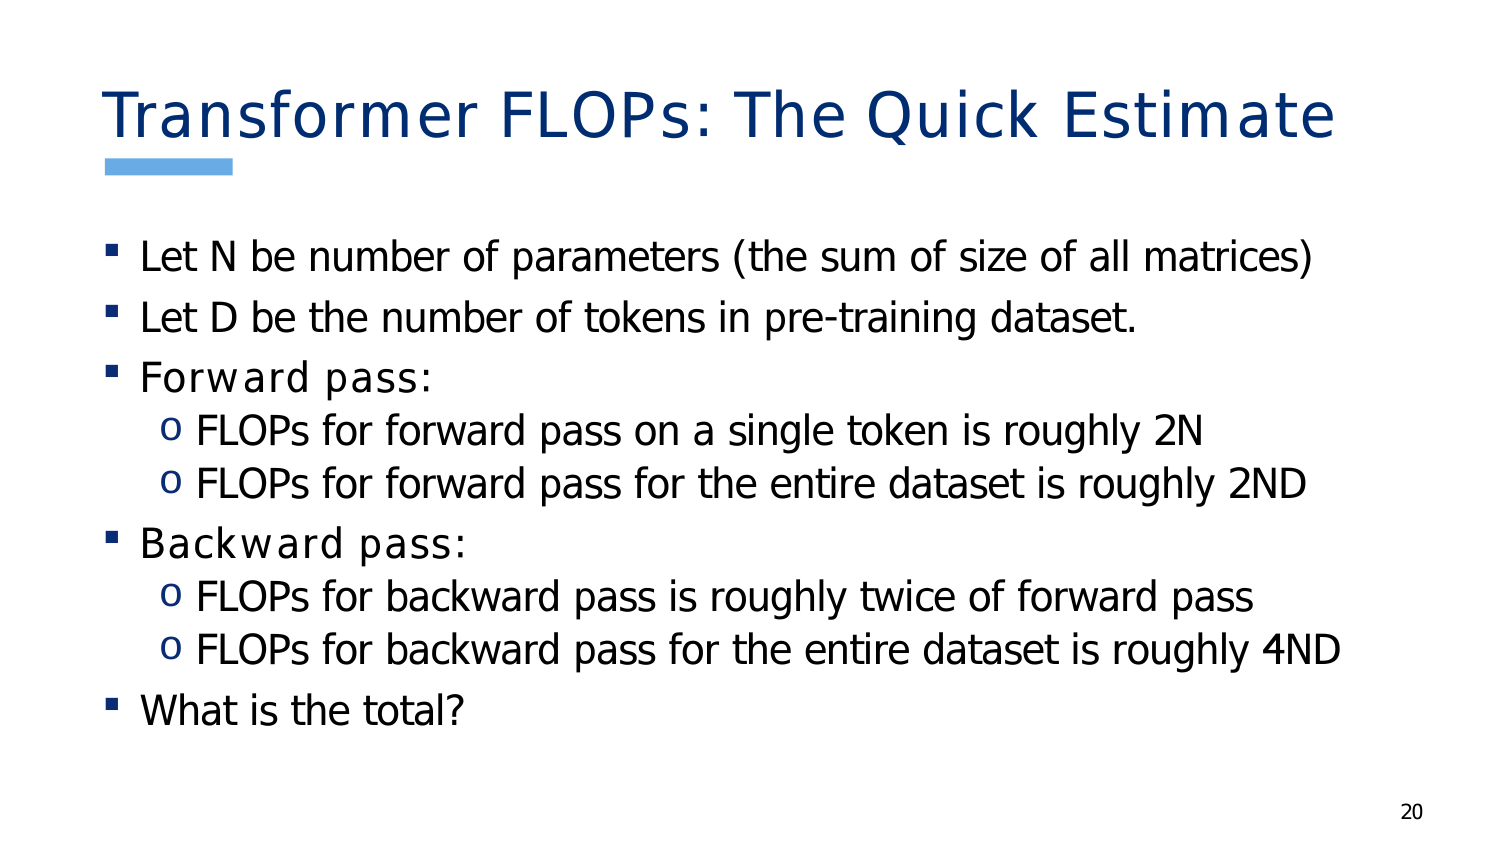

# Transformer FLOPs: The Quick Estimate
Let N be number of parameters (the sum of size of all matrices)
Let D be the number of tokens in pre-training dataset.
Forward pass:
FLOPs for forward pass on a single token is roughly 2N
FLOPs for forward pass for the entire dataset is roughly 2ND
Backward pass:
FLOPs for backward pass is roughly twice of forward pass
FLOPs for backward pass for the entire dataset is roughly 4ND
What is the total?